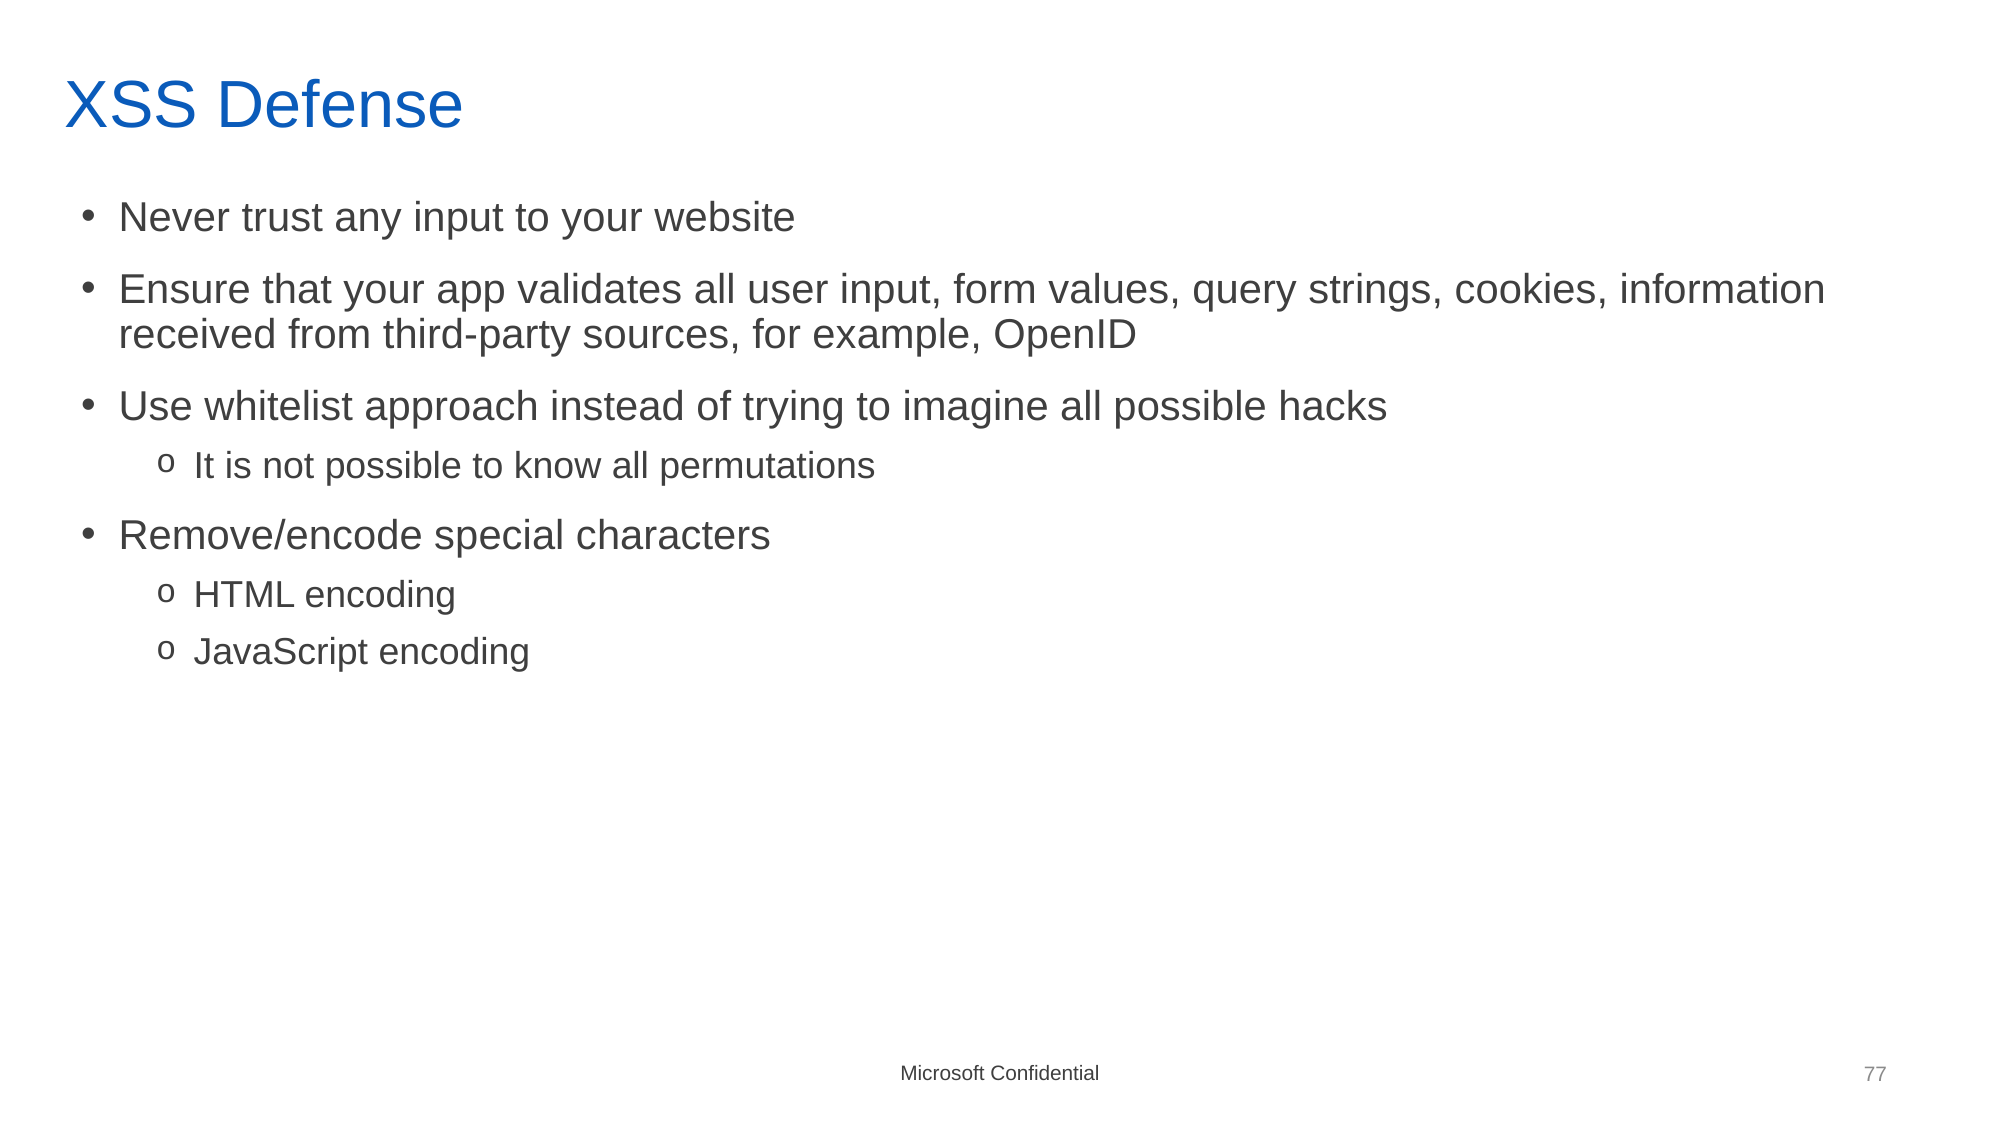

# XSS Defense
Never trust any input to your website
Ensure that your app validates all user input, form values, query strings, cookies, information received from third-party sources, for example, OpenID
Use whitelist approach instead of trying to imagine all possible hacks
It is not possible to know all permutations
Remove/encode special characters
HTML encoding
JavaScript encoding
77